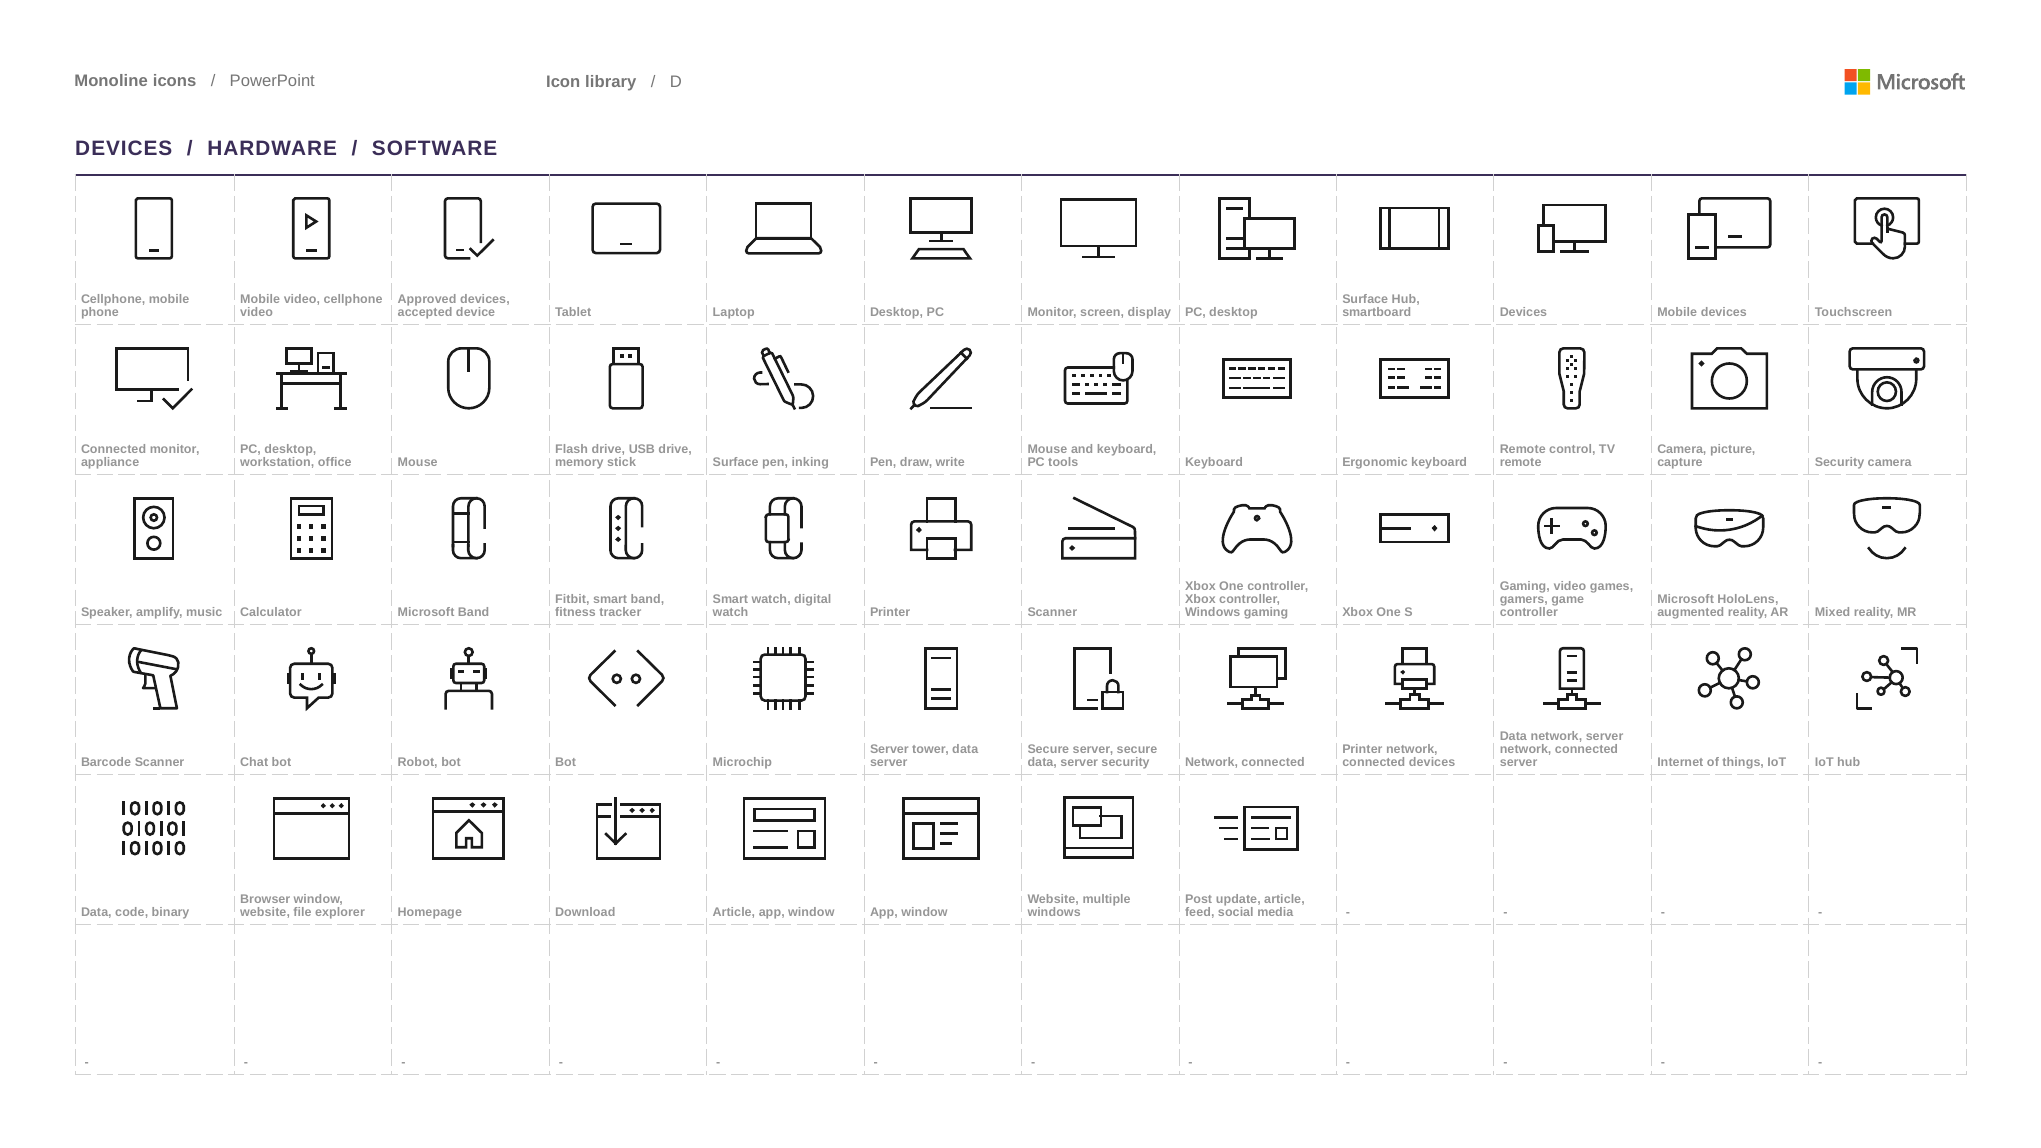

| DEVICES / HARDWARE / SOFTWARE |  |  |  |  |  |  |  |  |  |  |  |
| --- | --- | --- | --- | --- | --- | --- | --- | --- | --- | --- | --- |
| Cellphone, mobile phone | Mobile video, cellphone video | Approved devices, accepted device | Tablet | Laptop | Desktop, PC | Monitor, screen, display | PC, desktop | Surface Hub, smartboard | Devices | Mobile devices | Touchscreen |
| Connected monitor, appliance | PC, desktop, workstation, office | Mouse | Flash drive, USB drive, memory stick | Surface pen, inking | Pen, draw, write | Mouse and keyboard, PC tools | Keyboard | Ergonomic keyboard | Remote control, TV remote | Camera, picture, capture | Security camera |
| Speaker, amplify, music | Calculator | Microsoft Band | Fitbit, smart band, fitness tracker | Smart watch, digital watch | Printer | Scanner | Xbox One controller, Xbox controller, Windows gaming | Xbox One S | Gaming, video games, gamers, game controller | Microsoft HoloLens, augmented reality, AR | Mixed reality, MR |
| Barcode Scanner | Chat bot | Robot, bot | Bot | Microchip | Server tower, data server | Secure server, secure data, server security | Network, connected | Printer network, connected devices | Data network, server network, connected server | Internet of things, IoT | IoT hub |
| Data, code, binary | Browser window, website, file explorer | Homepage | Download | Article, app, window | App, window | Website, multiple windows | Post update, article, feed, social media | - | - | - | - |
| - | - | - | - | - | - | - | - | - | - | - | - |
# Icon library   /   D